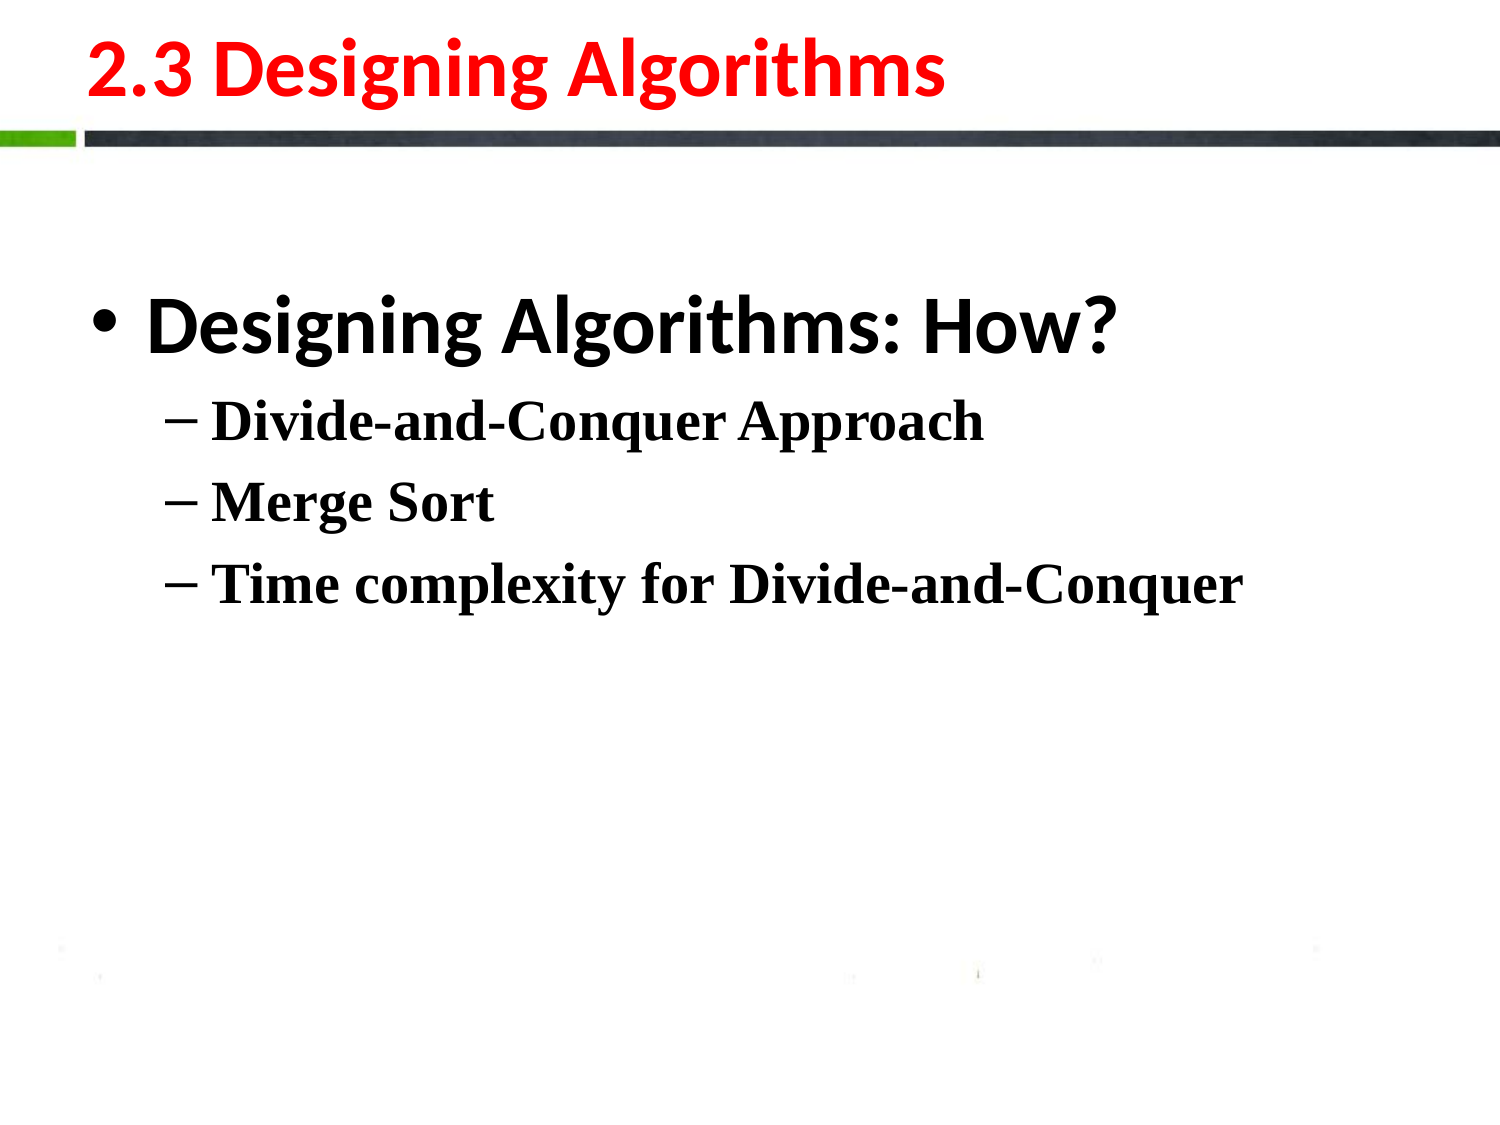

Designing Algorithms: How?
Divide-and-Conquer Approach
Merge Sort
Time complexity for Divide-and-Conquer

2.3 Designing Algorithms